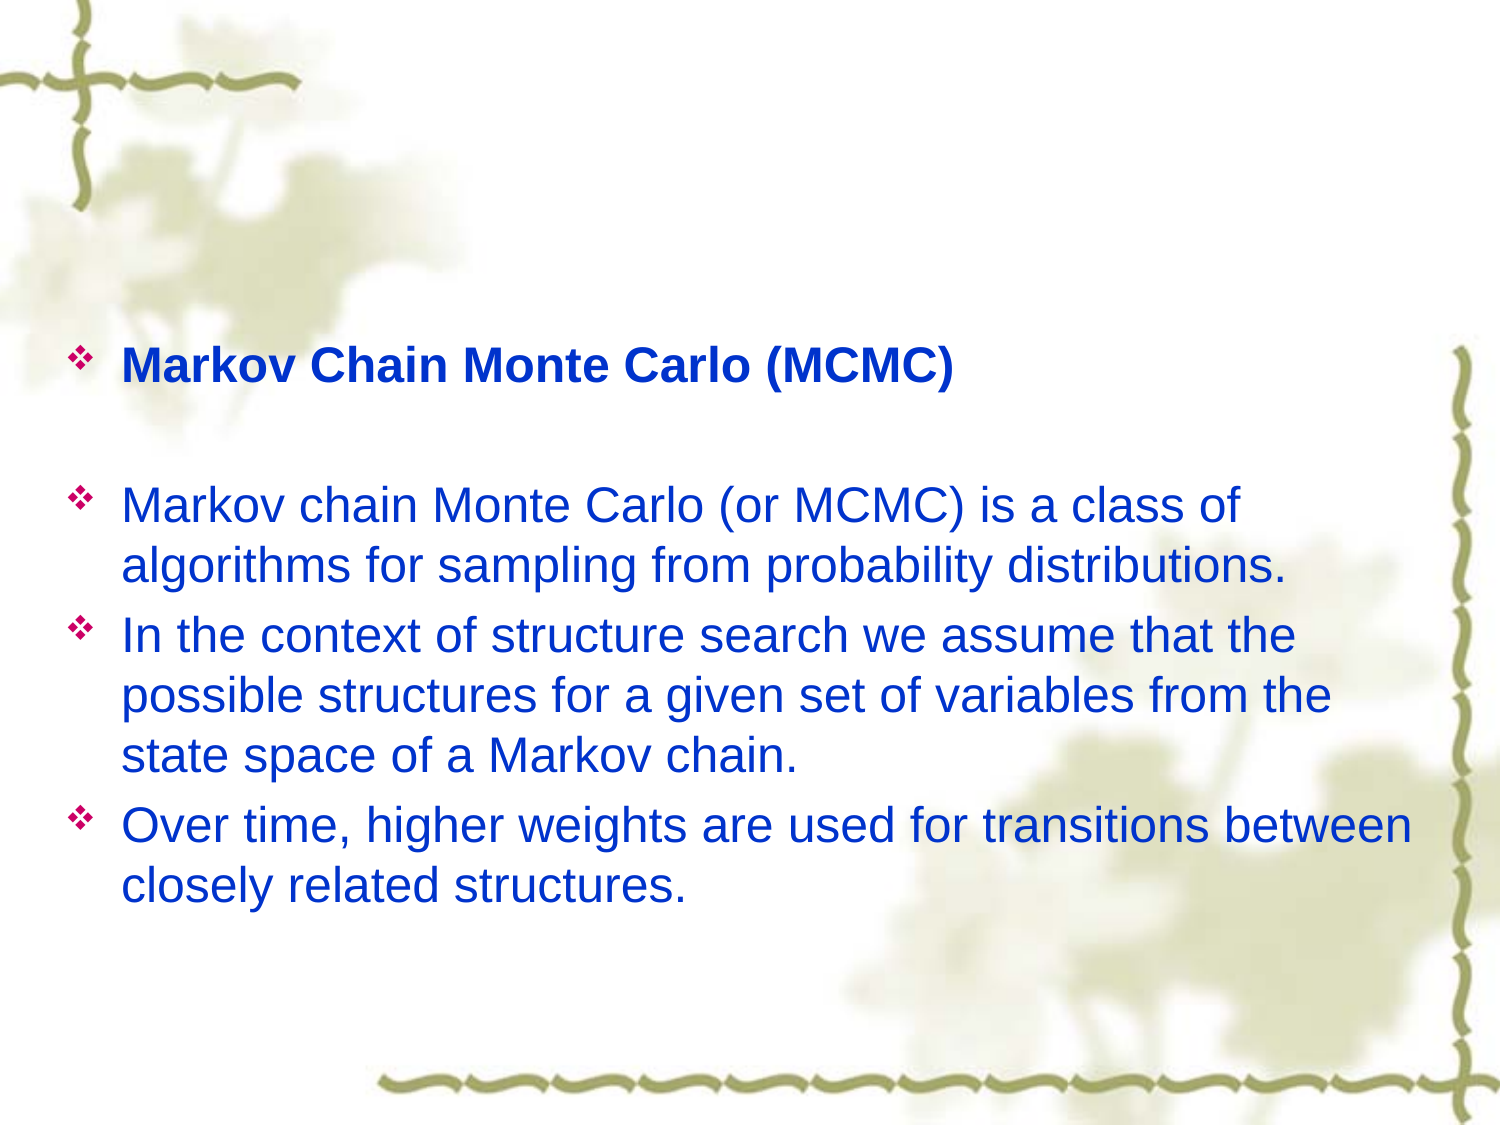

#
Markov Chain Monte Carlo (MCMC)

Markov chain Monte Carlo (or MCMC) is a class of algorithms for sampling from probability distributions.
In the context of structure search we assume that the possible structures for a given set of variables from the state space of a Markov chain.
Over time, higher weights are used for transitions between closely related structures.